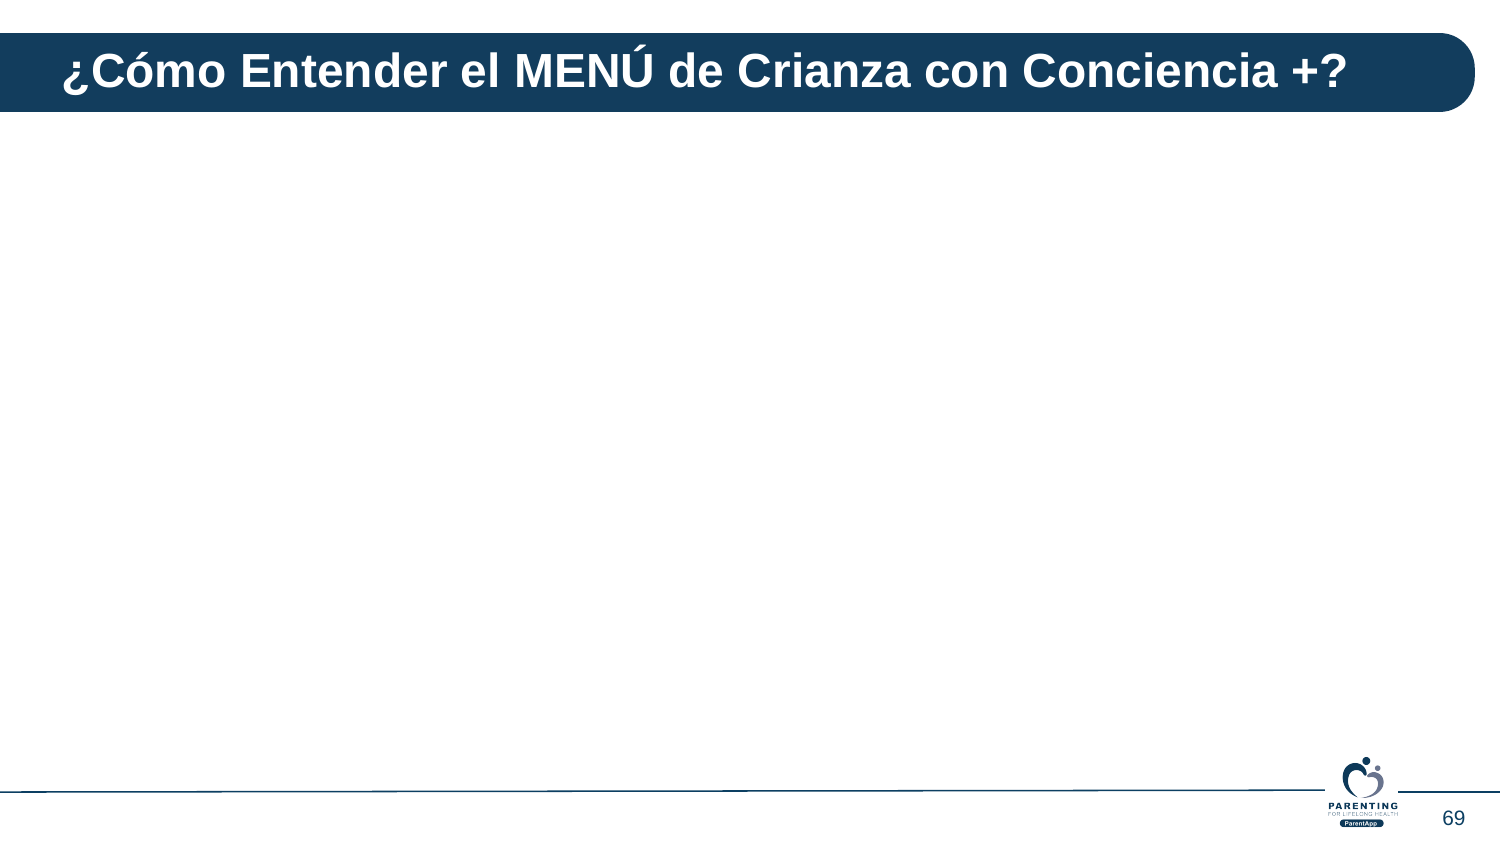

¿Cómo Entender el MENÚ de Crianza con Conciencia +?